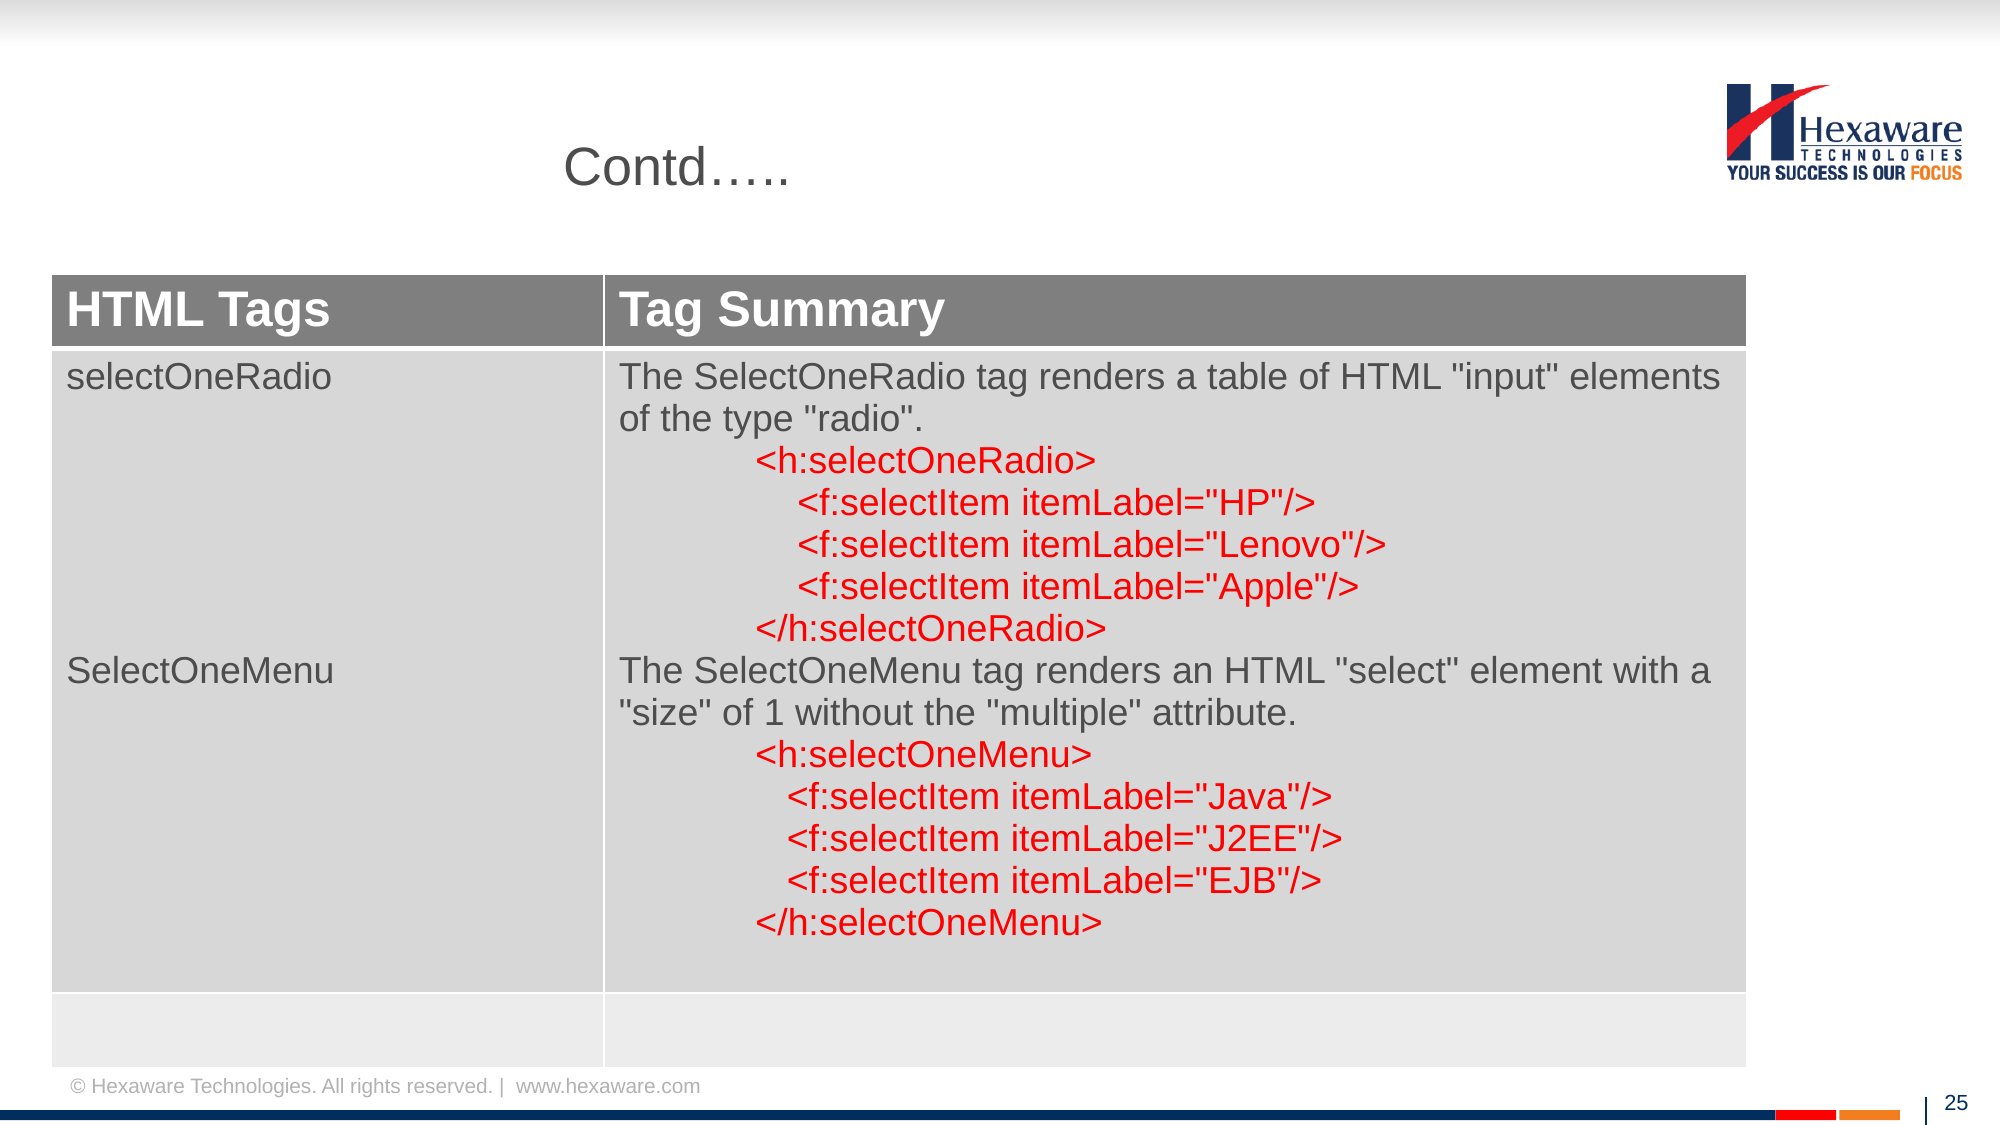

# Contd…..
| HTML Tags | Tag Summary |
| --- | --- |
| selectOneRadio SelectOneMenu | The SelectOneRadio tag renders a table of HTML "input" elements of the type "radio". <h:selectOneRadio> <f:selectItem itemLabel="HP"/> <f:selectItem itemLabel="Lenovo"/> <f:selectItem itemLabel="Apple"/> </h:selectOneRadio> The SelectOneMenu tag renders an HTML "select" element with a "size" of 1 without the "multiple" attribute. <h:selectOneMenu> <f:selectItem itemLabel="Java"/> <f:selectItem itemLabel="J2EE"/> <f:selectItem itemLabel="EJB"/> </h:selectOneMenu> |
|  |  |